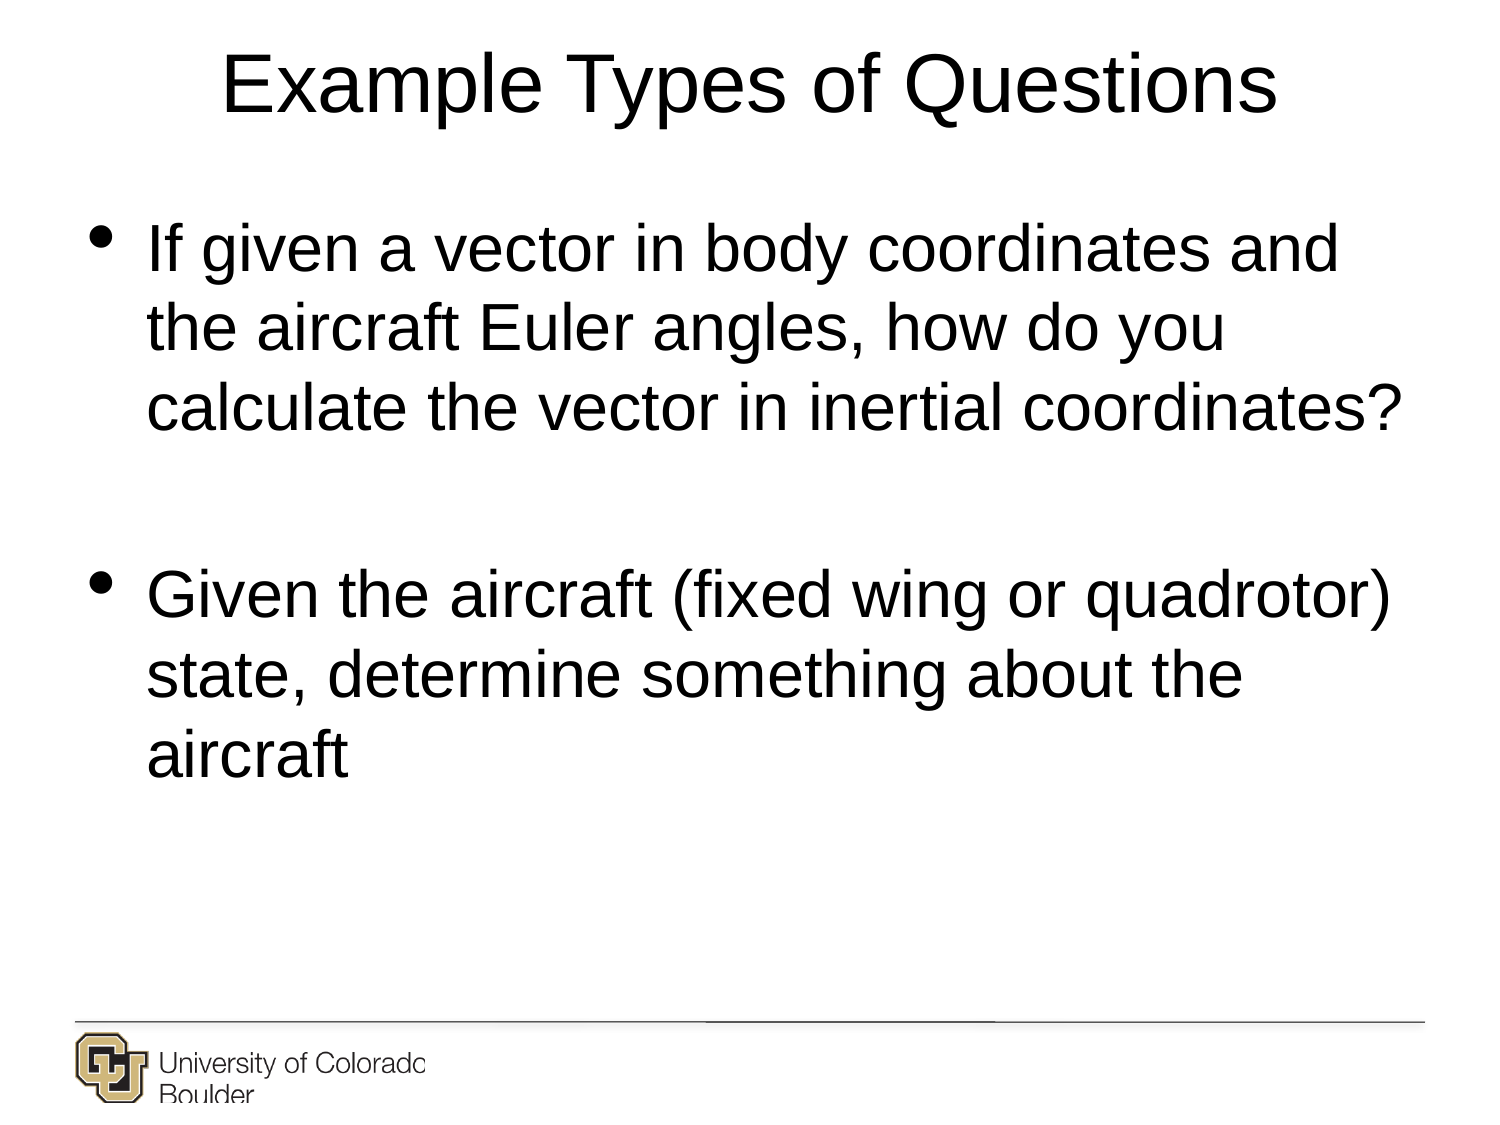

# Example Types of Questions
If given a vector in body coordinates and the aircraft Euler angles, how do you calculate the vector in inertial coordinates?

Given the aircraft (fixed wing or quadrotor) state, determine something about the aircraft